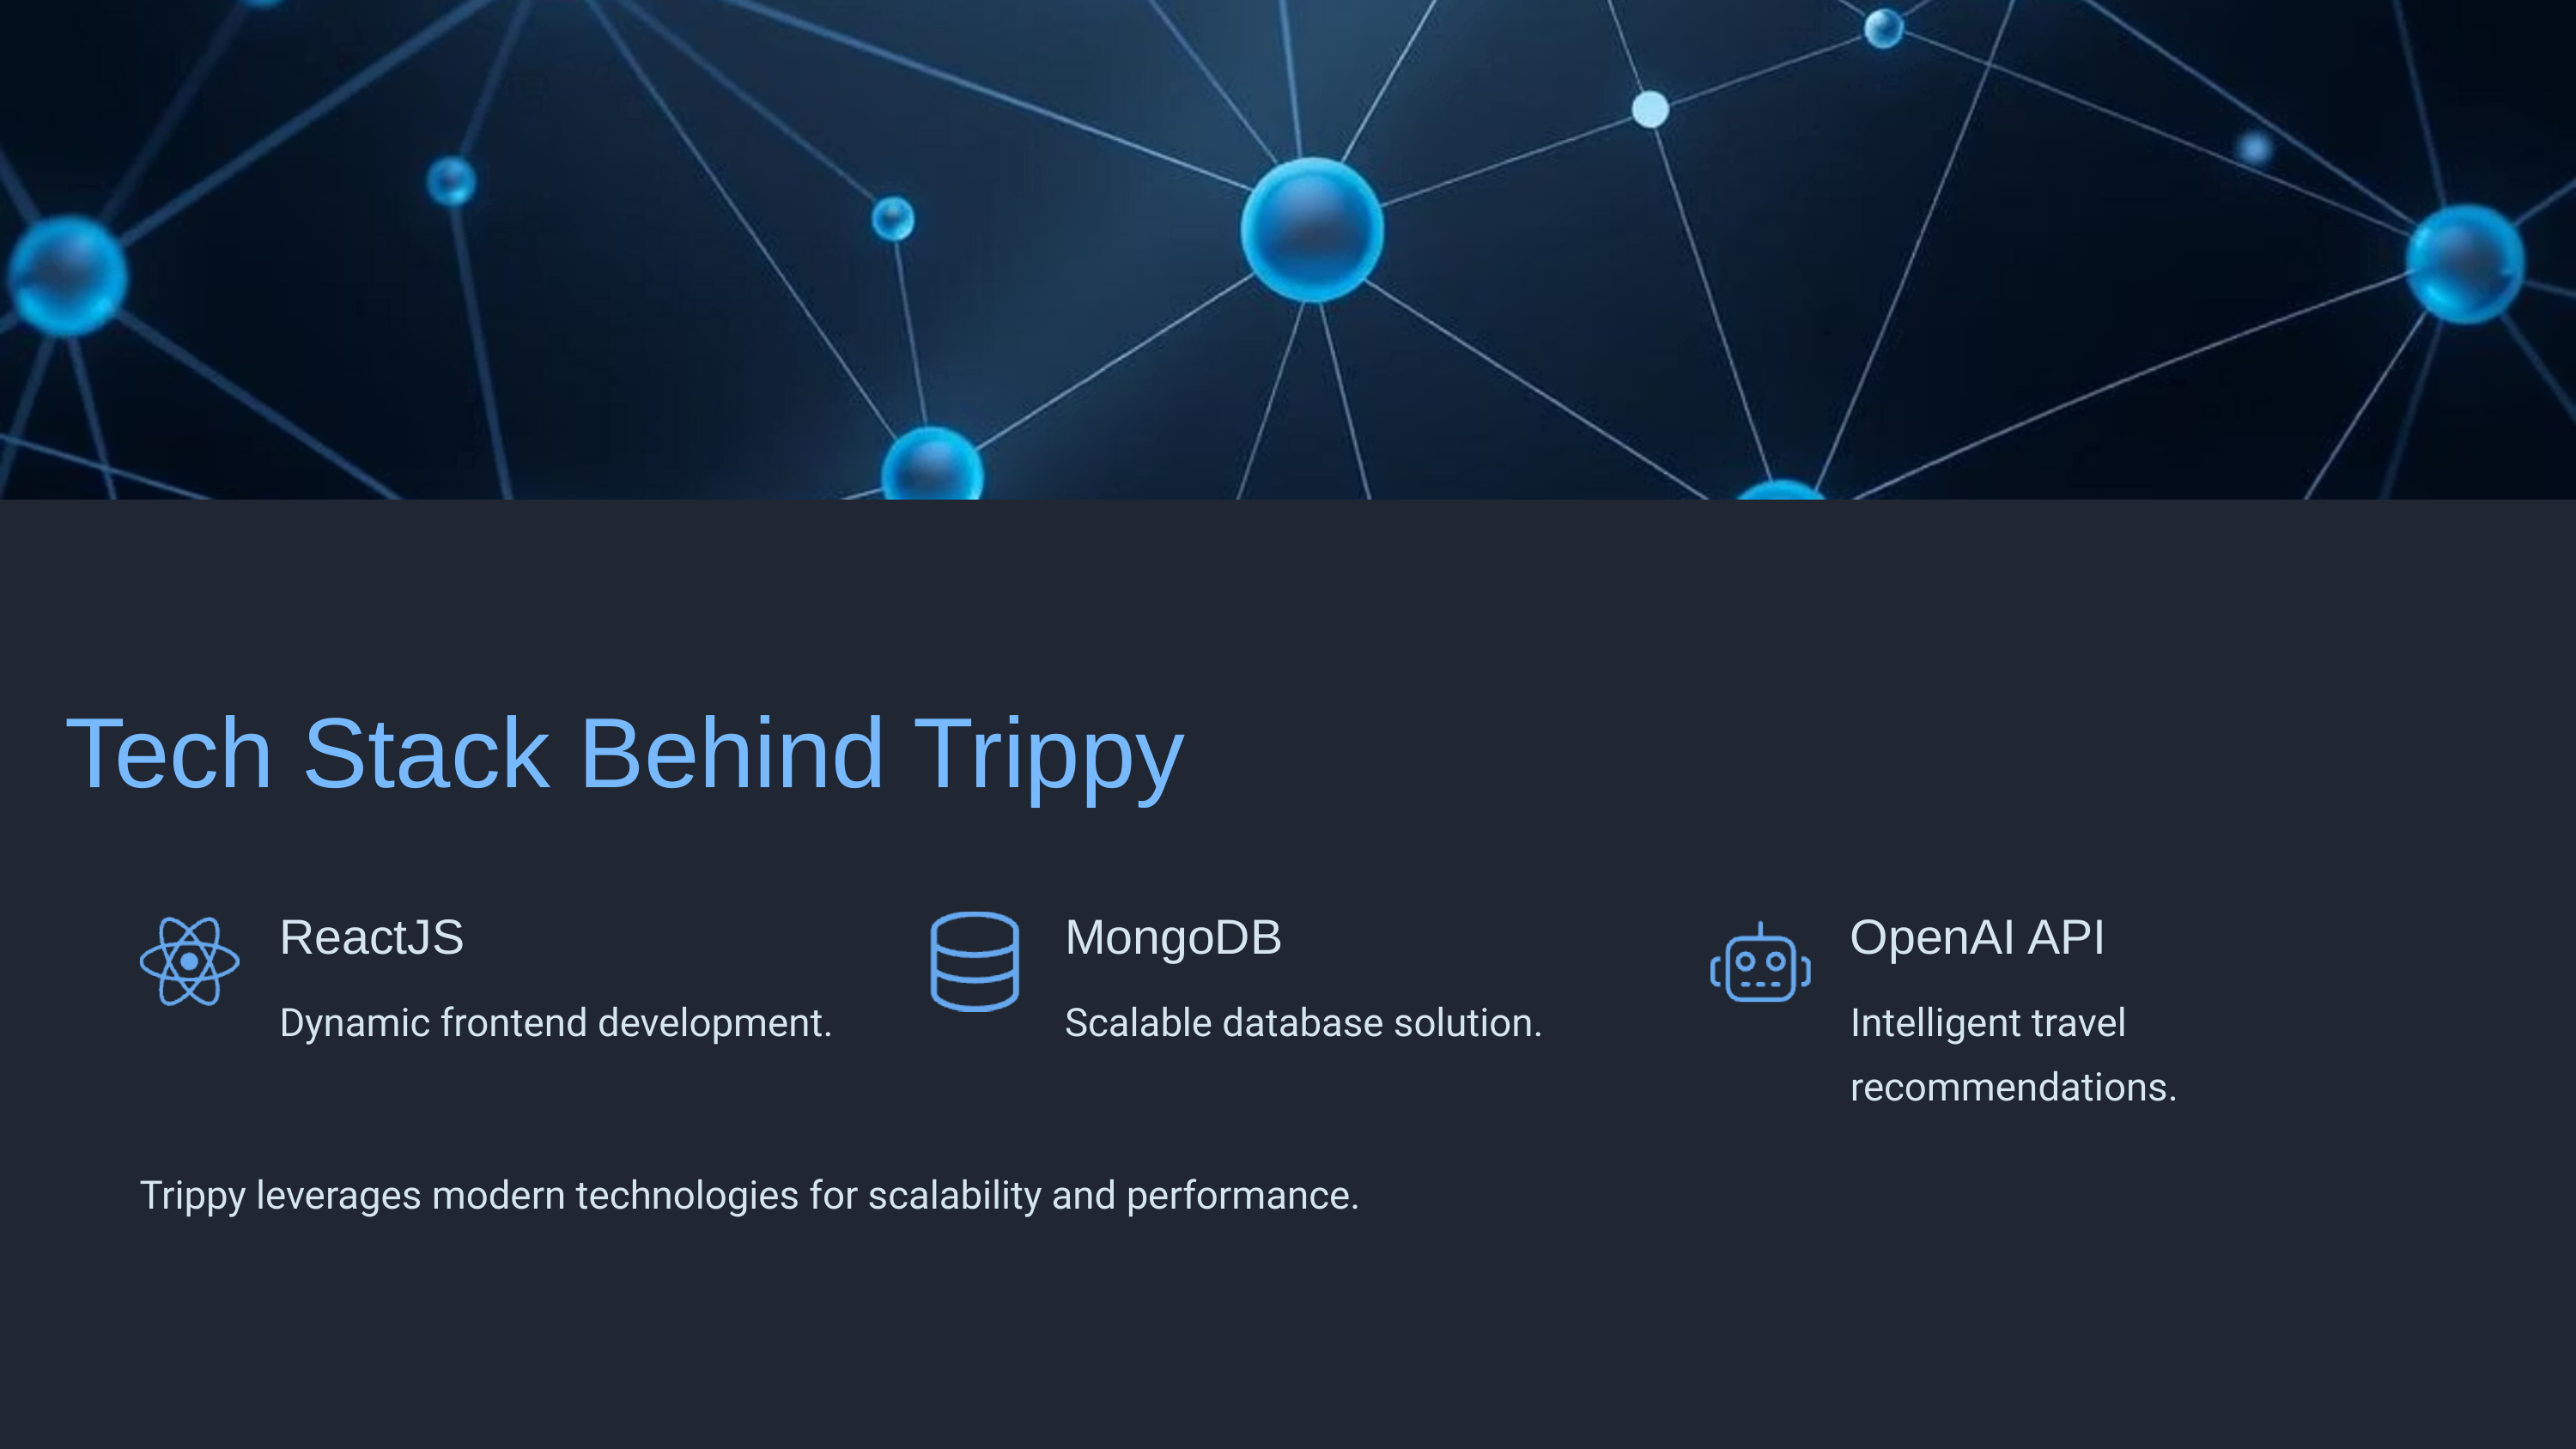

Tech Stack Behind Trippy

ReactJS

MongoDB

OpenAI API

Dynamic frontend development.

Scalable database solution.

Intelligent travel recommendations.

Trippy leverages modern technologies for scalability and performance.